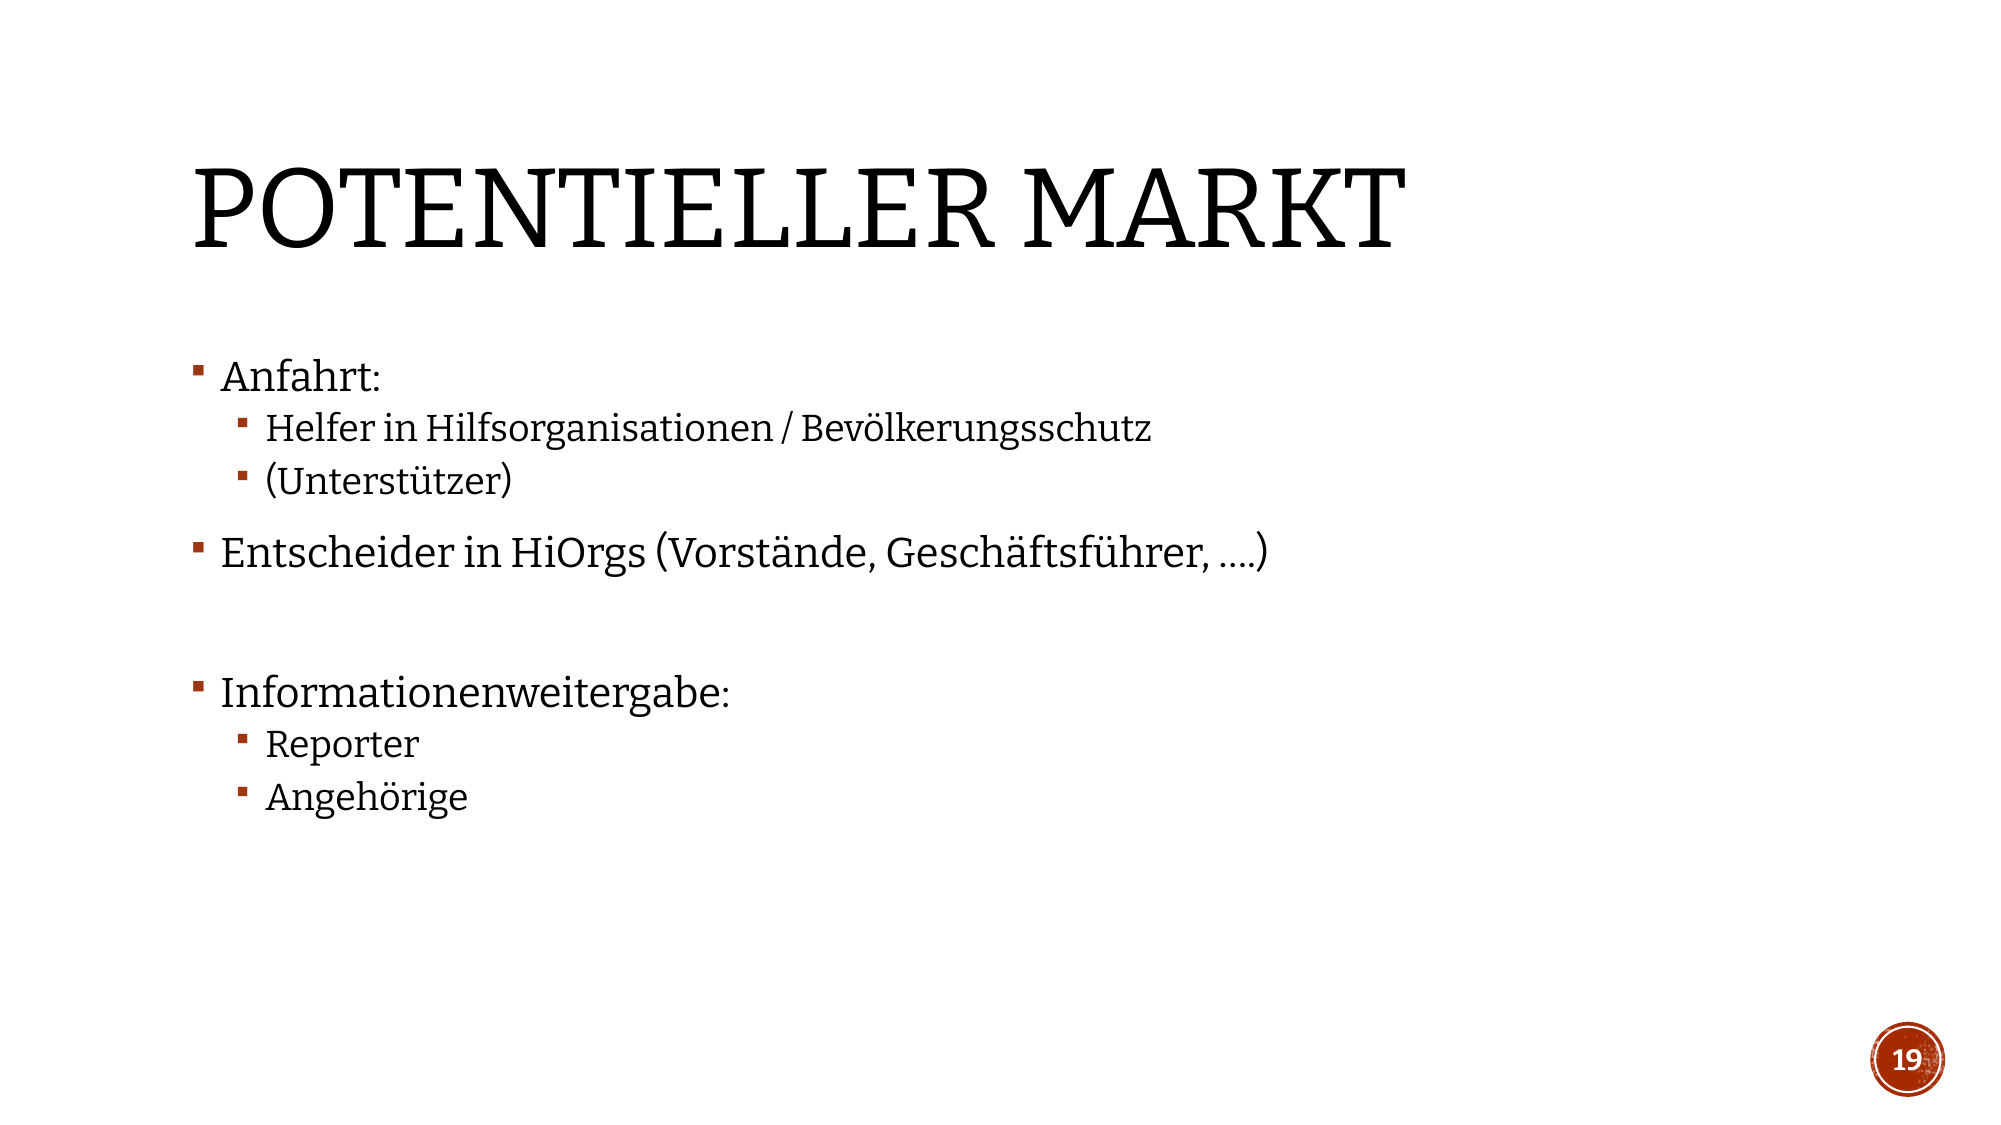

# Potentieller Markt
Anfahrt:
Helfer in Hilfsorganisationen / Bevölkerungsschutz
(Unterstützer)
Entscheider in HiOrgs (Vorstände, Geschäftsführer, ….)

Informationenweitergabe:
Reporter
Angehörige
19